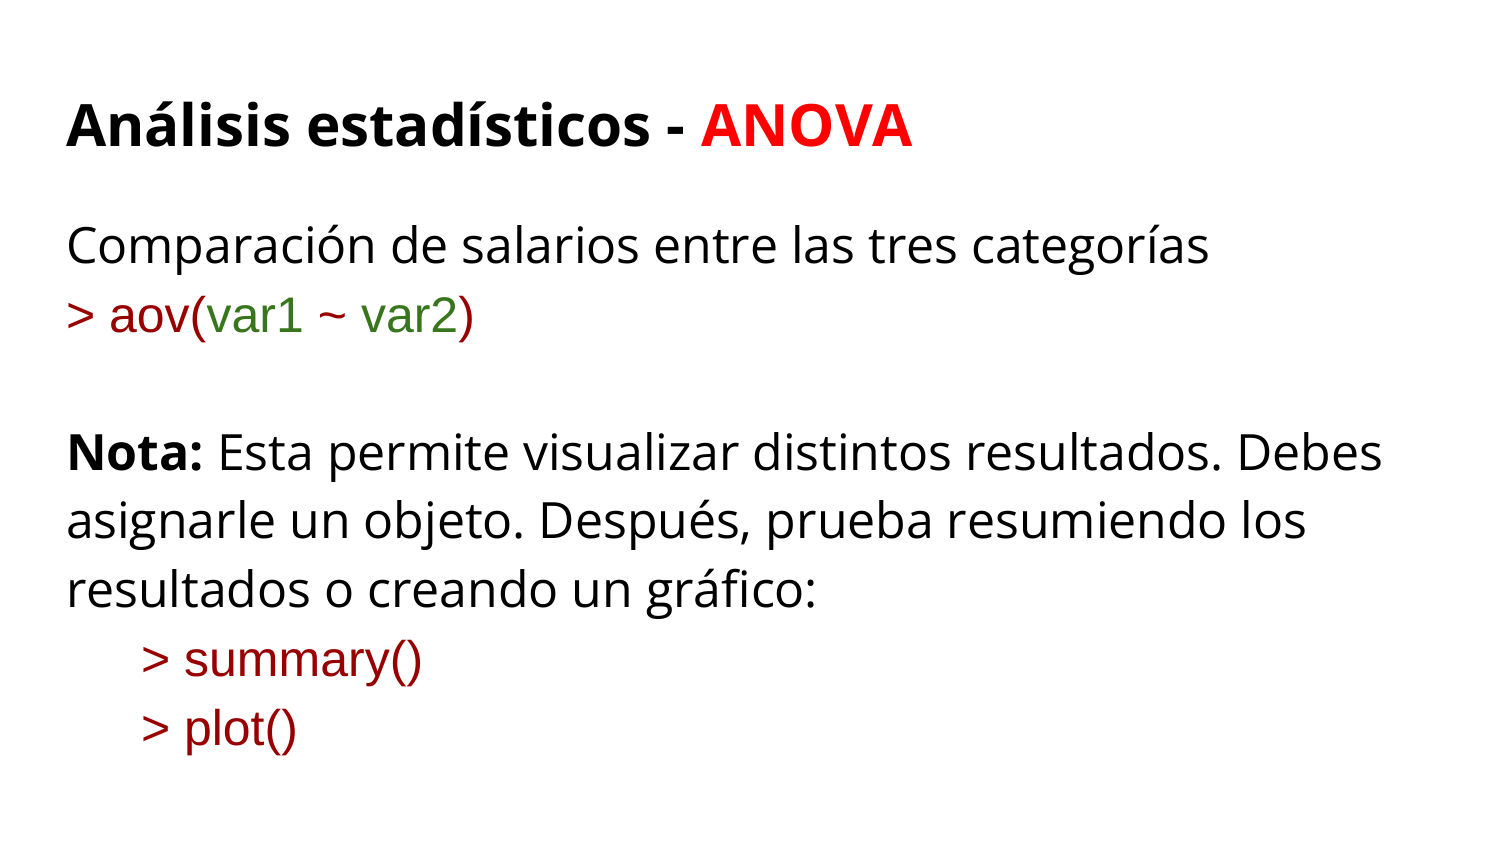

# Análisis estadísticos - ANOVA
Comparación de salarios entre las tres categorías
> aov(var1 ~ var2)

Nota: Esta permite visualizar distintos resultados. Debes asignarle un objeto. Después, prueba resumiendo los resultados o creando un gráfico:
> summary()
> plot()